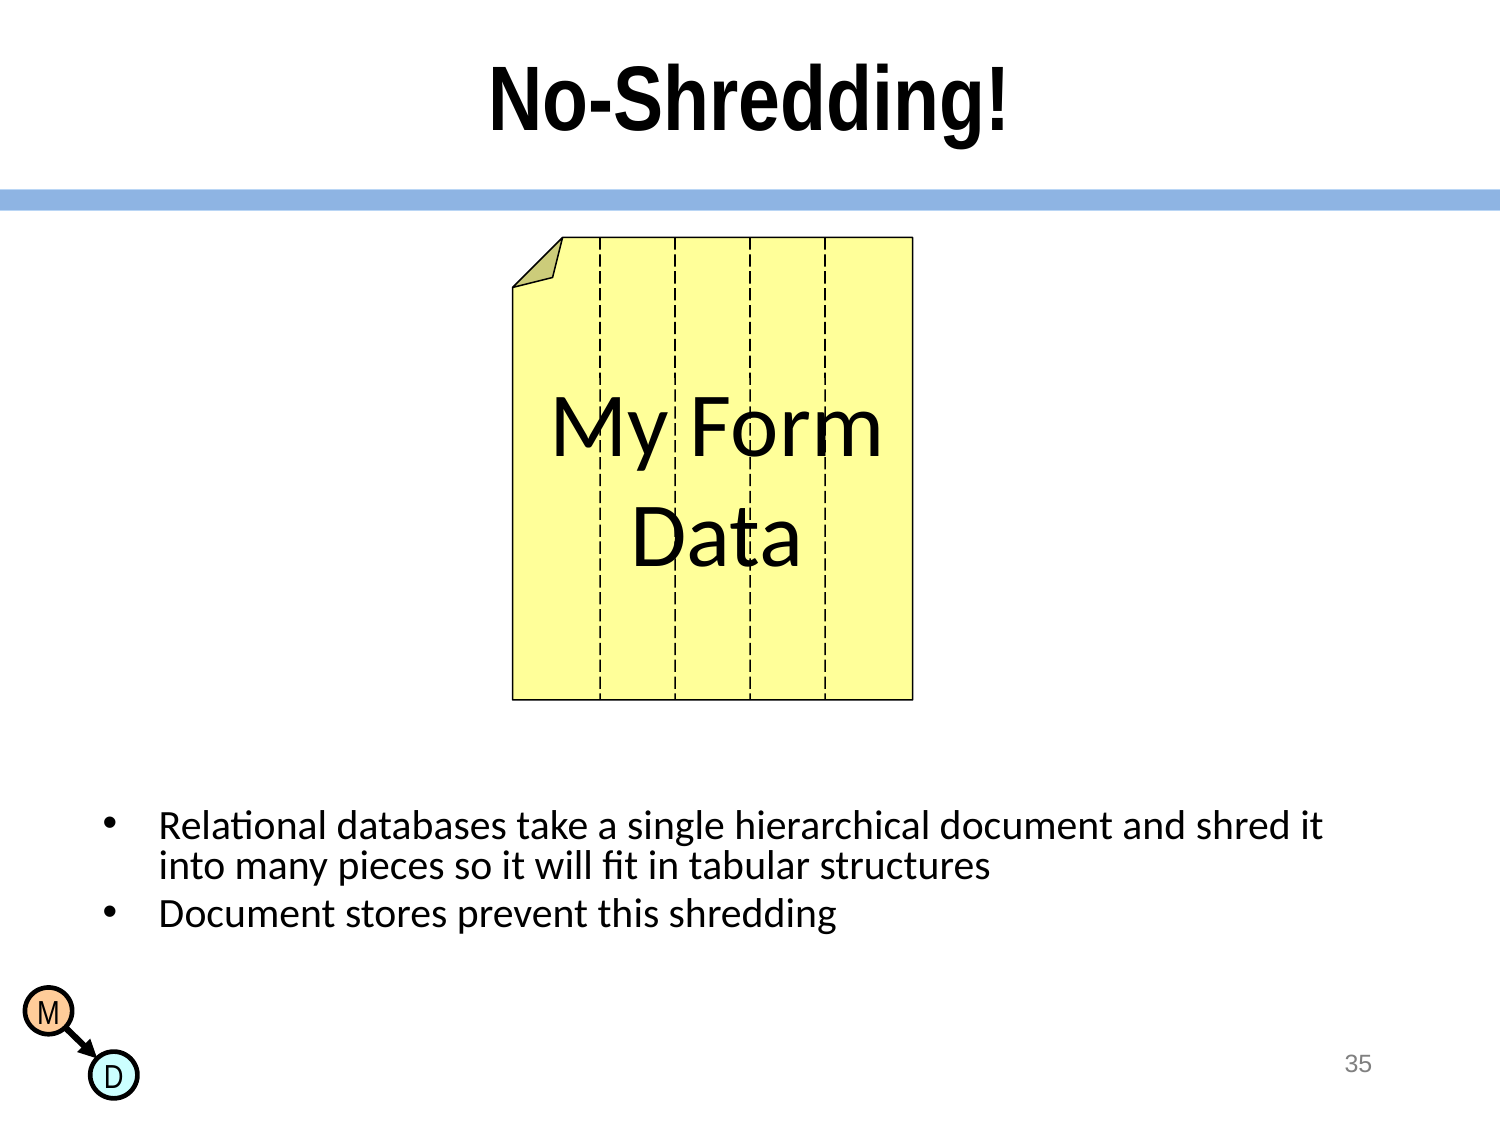

# No-Shredding!

My Form
Data
Relational databases take a single hierarchical document and shred it into many pieces so it will fit in tabular structures
Document stores prevent this shredding
35